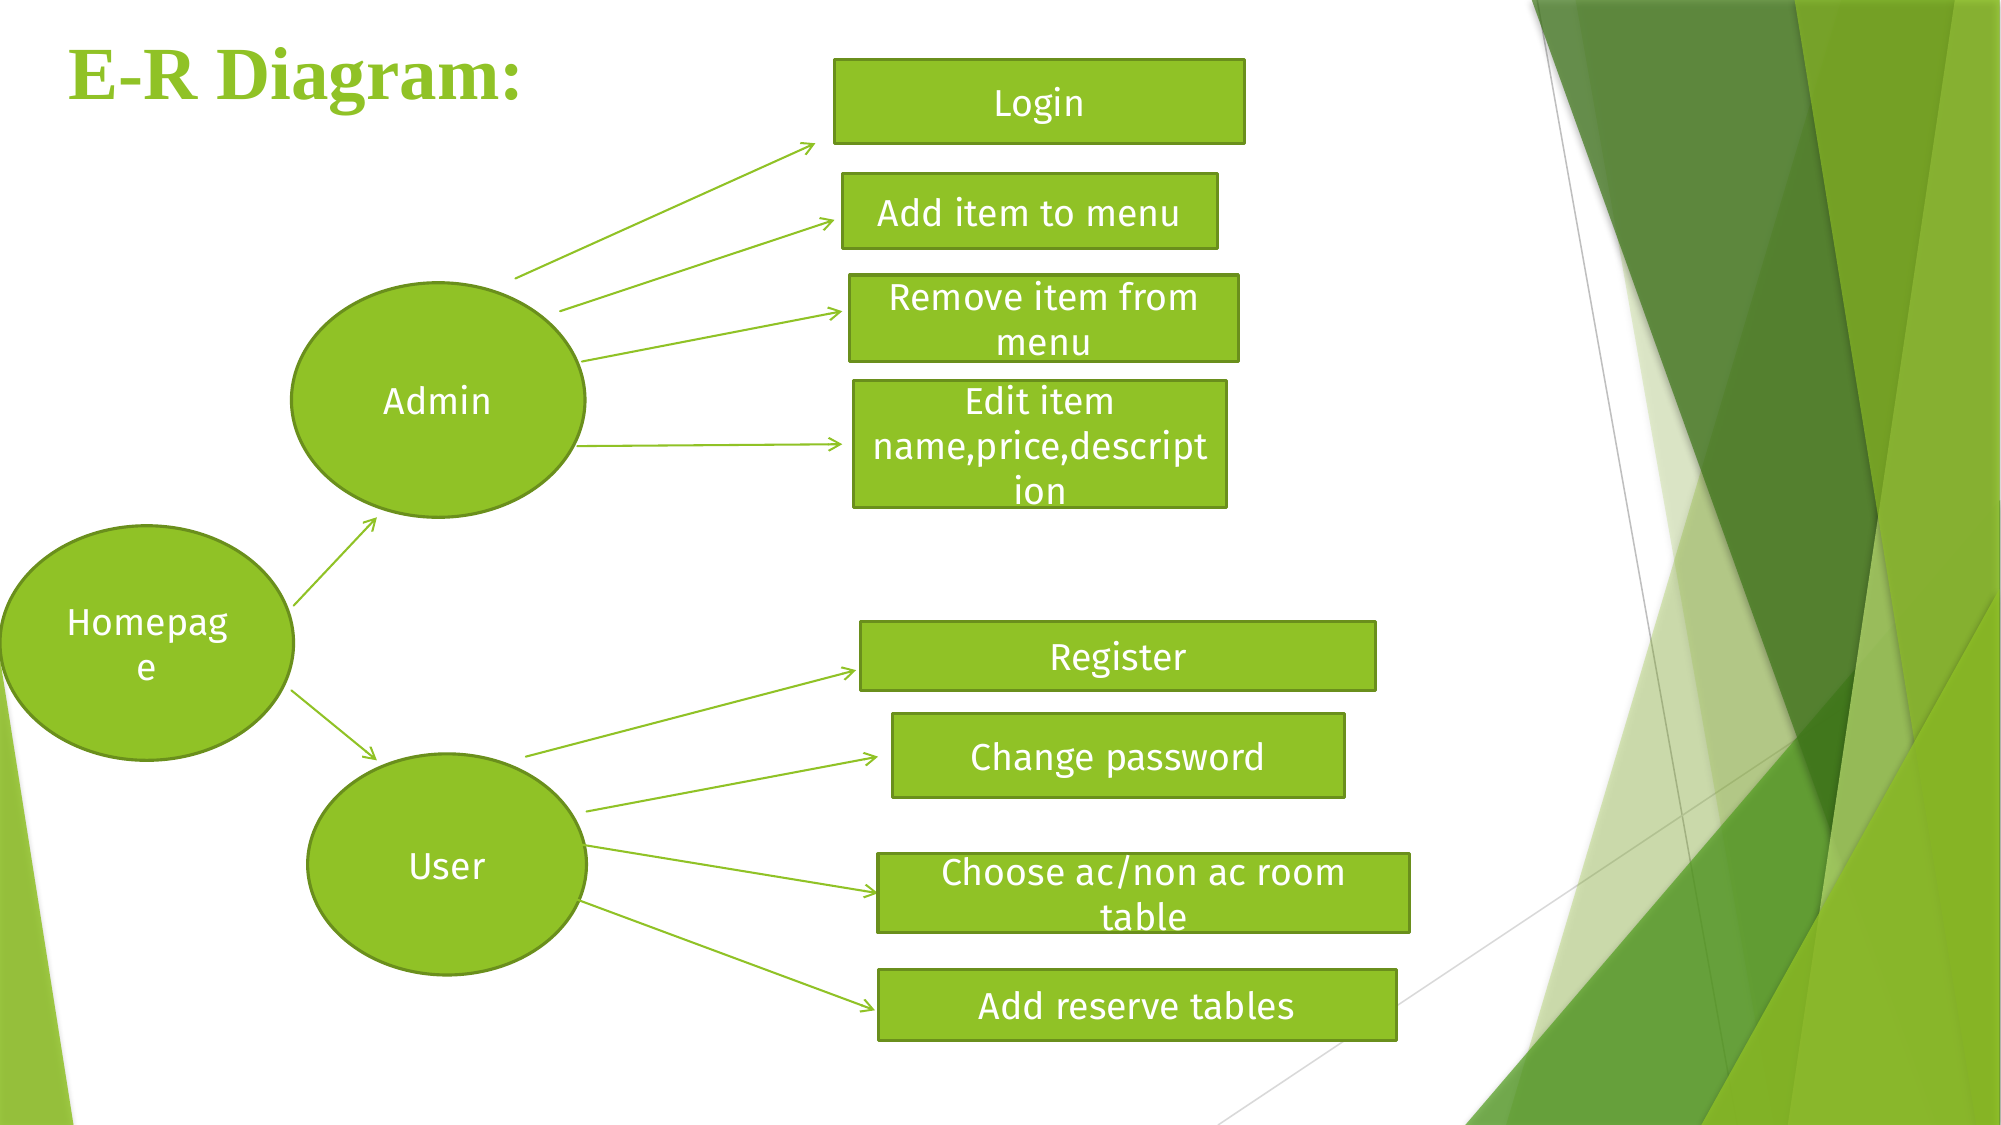

# E-R Diagram:
Login

Add item to menu
Remove item from menu
Admin
Edit item name,price,description
Homepage
Register
Change password
User
Choose ac/non ac room table
Add reserve tables